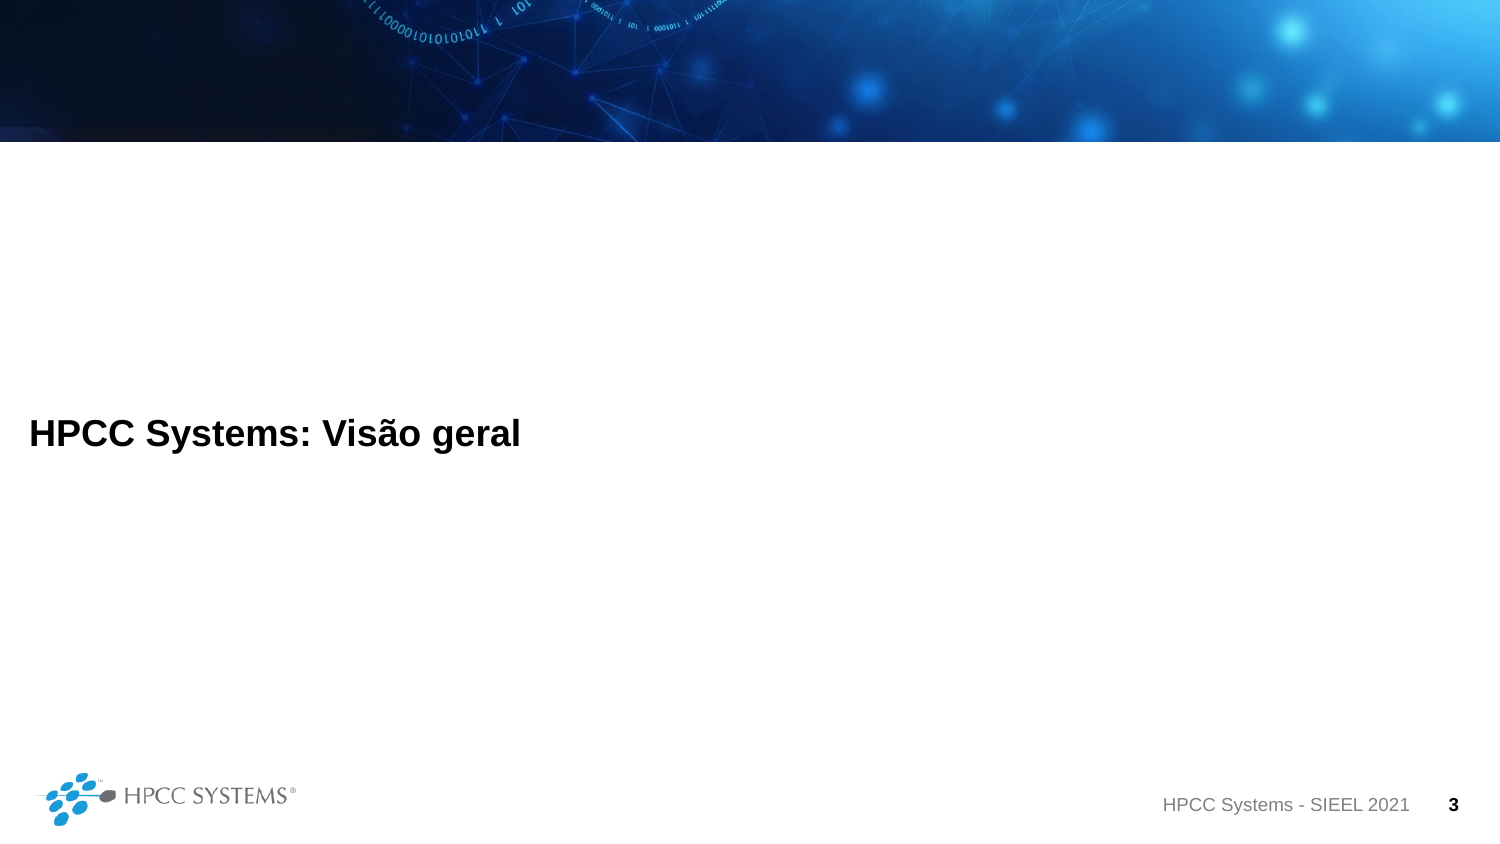

HPCC Systems: Visão geral
HPCC Systems - SIEEL 2021
3